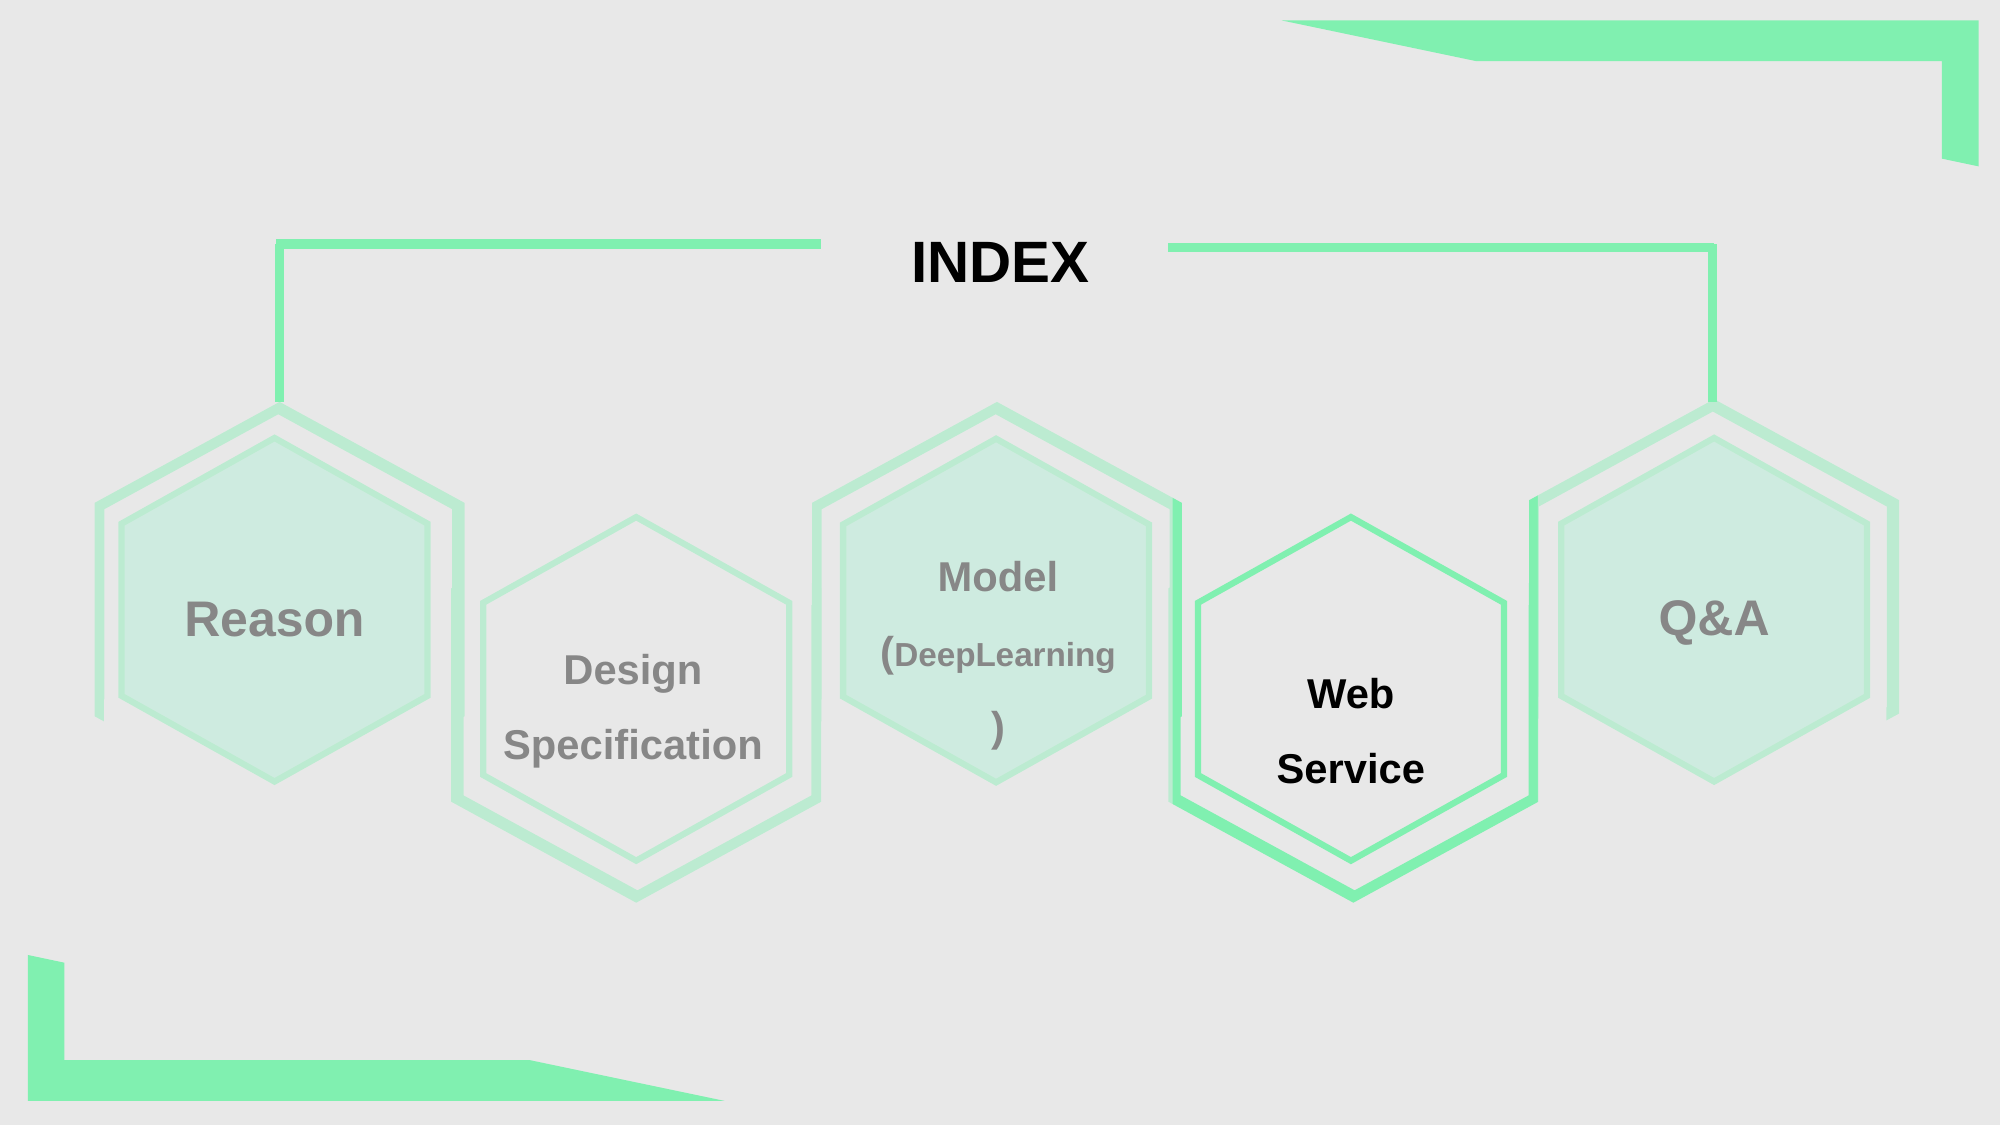

INDEX

Reason

Model
(DeepLearning)

Q&A

Web Service
Design Specification